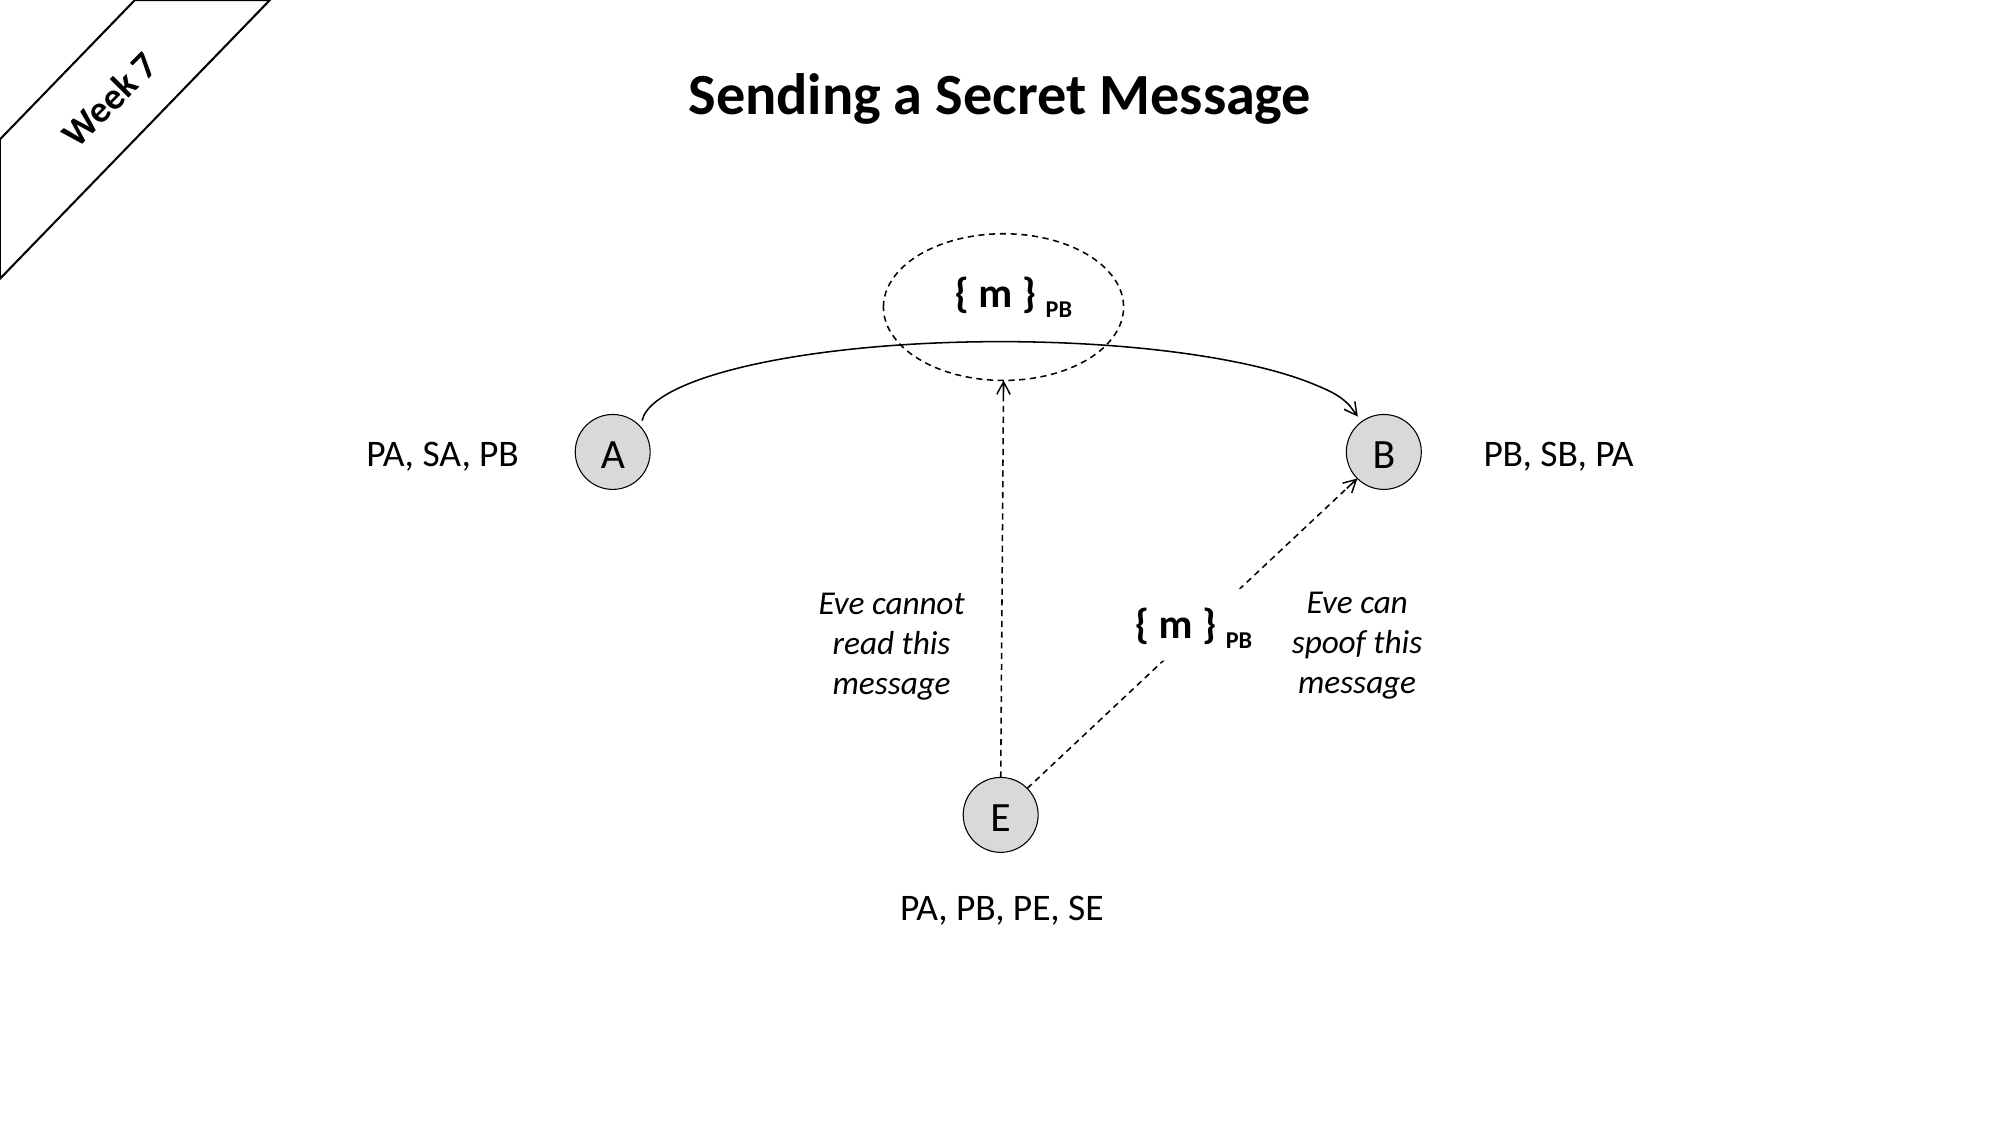

# Sending a Secret Message
Week 7

{ m } PB

A
B
PA, SA, PB
PB, SB, PA
Eve can
spoof this
message
Eve cannot
read this
message
{ m } PB
E
PA, PB, PE, SE